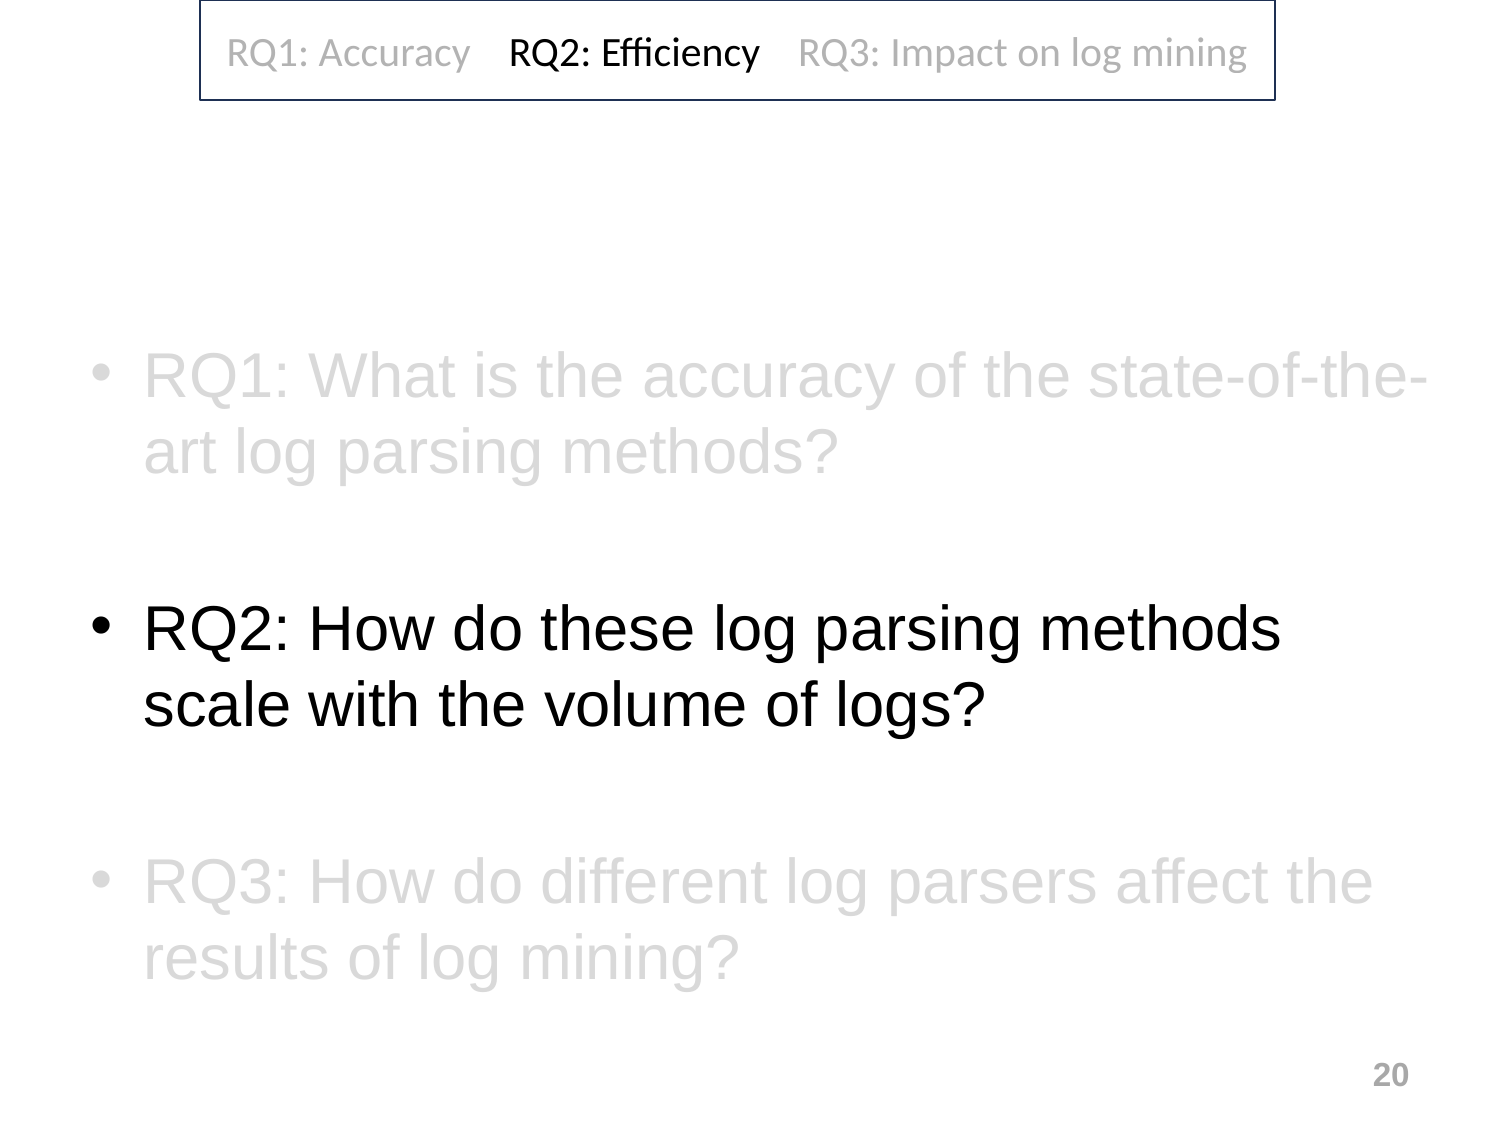

RQ1: Accuracy    RQ2: Efficiency    RQ3: Impact on log mining

RQ1: What is the accuracy of the state-of-the-art log parsing methods?

RQ2: How do these log parsing methods scale with the volume of logs?

RQ3: How do different log parsers affect the results of log mining?

20